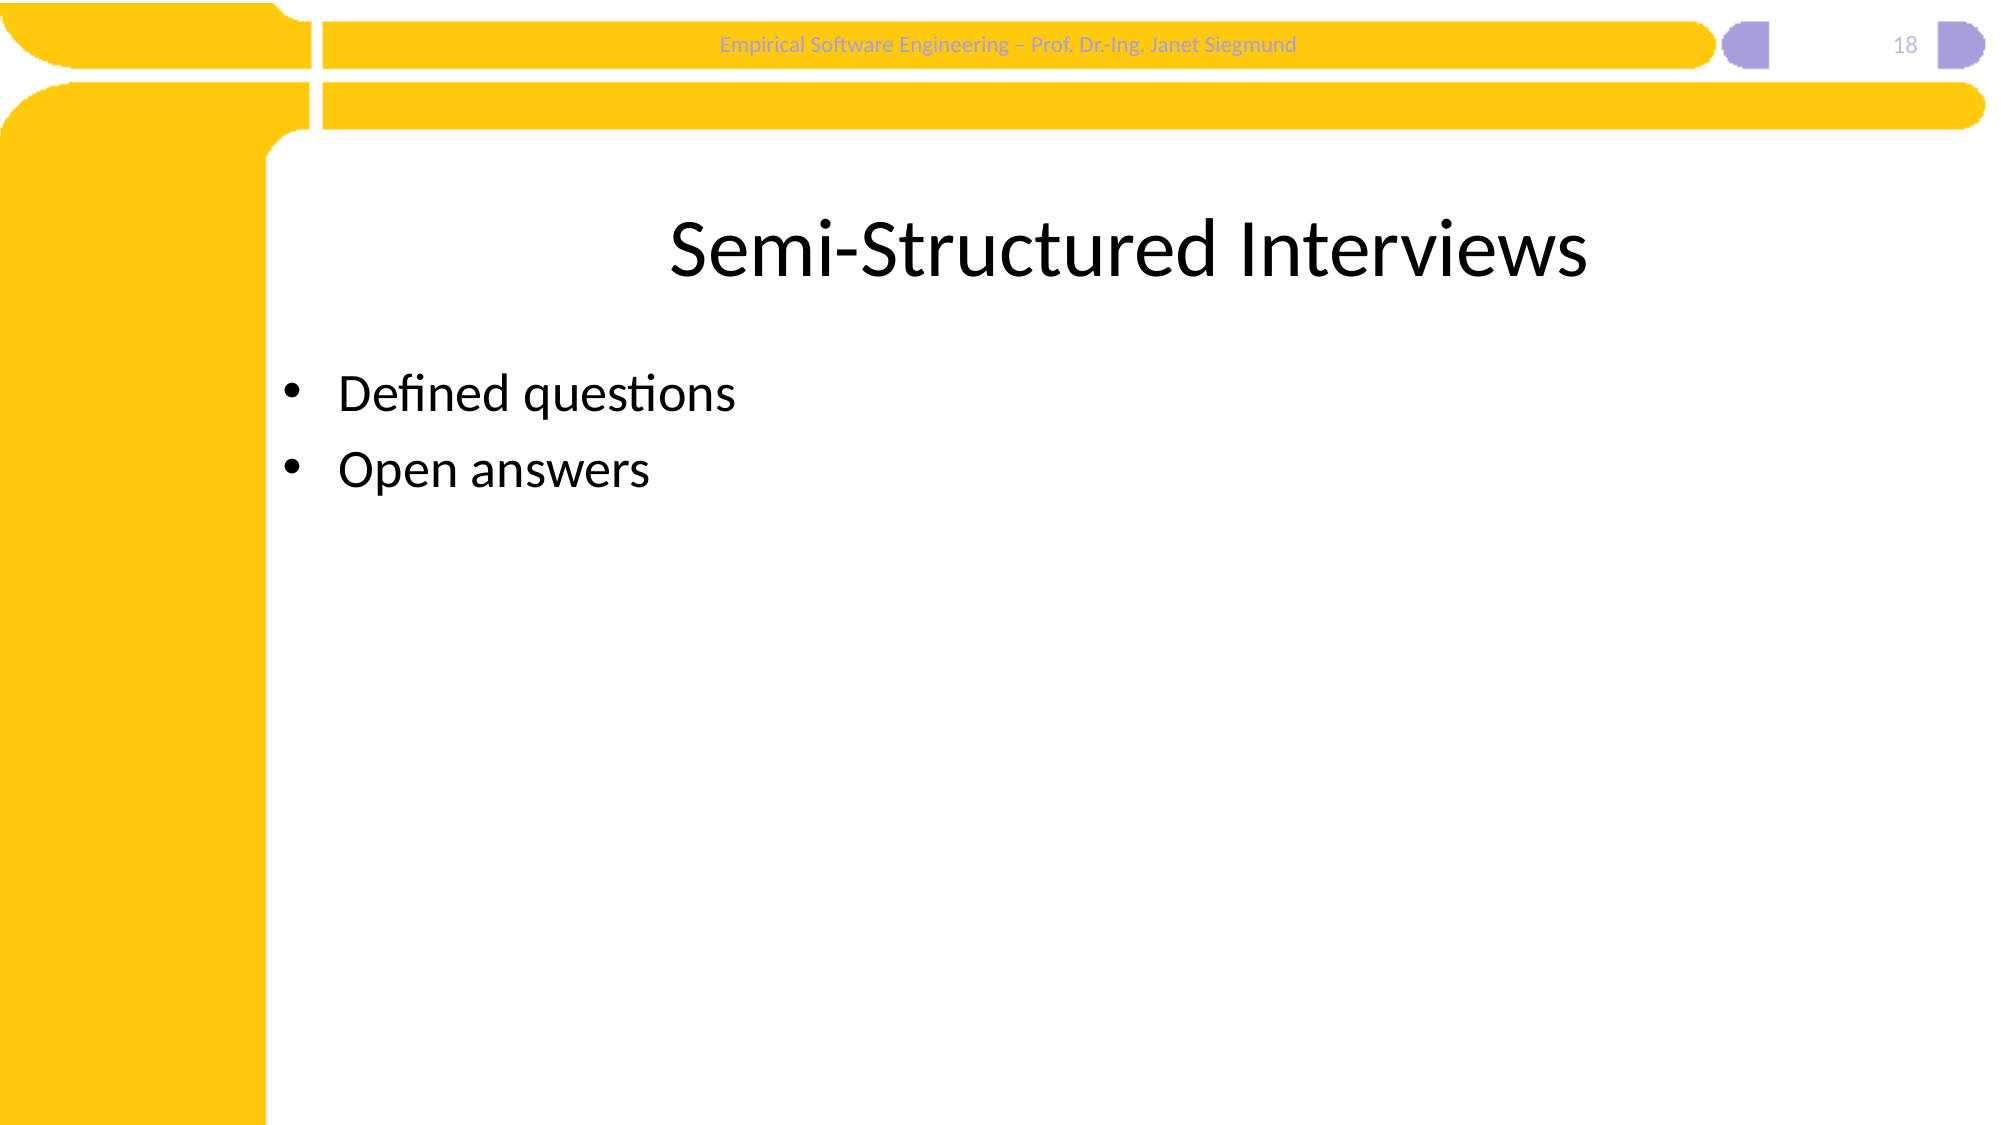

18
# Semi-Structured Interviews
Defined questions
Open answers